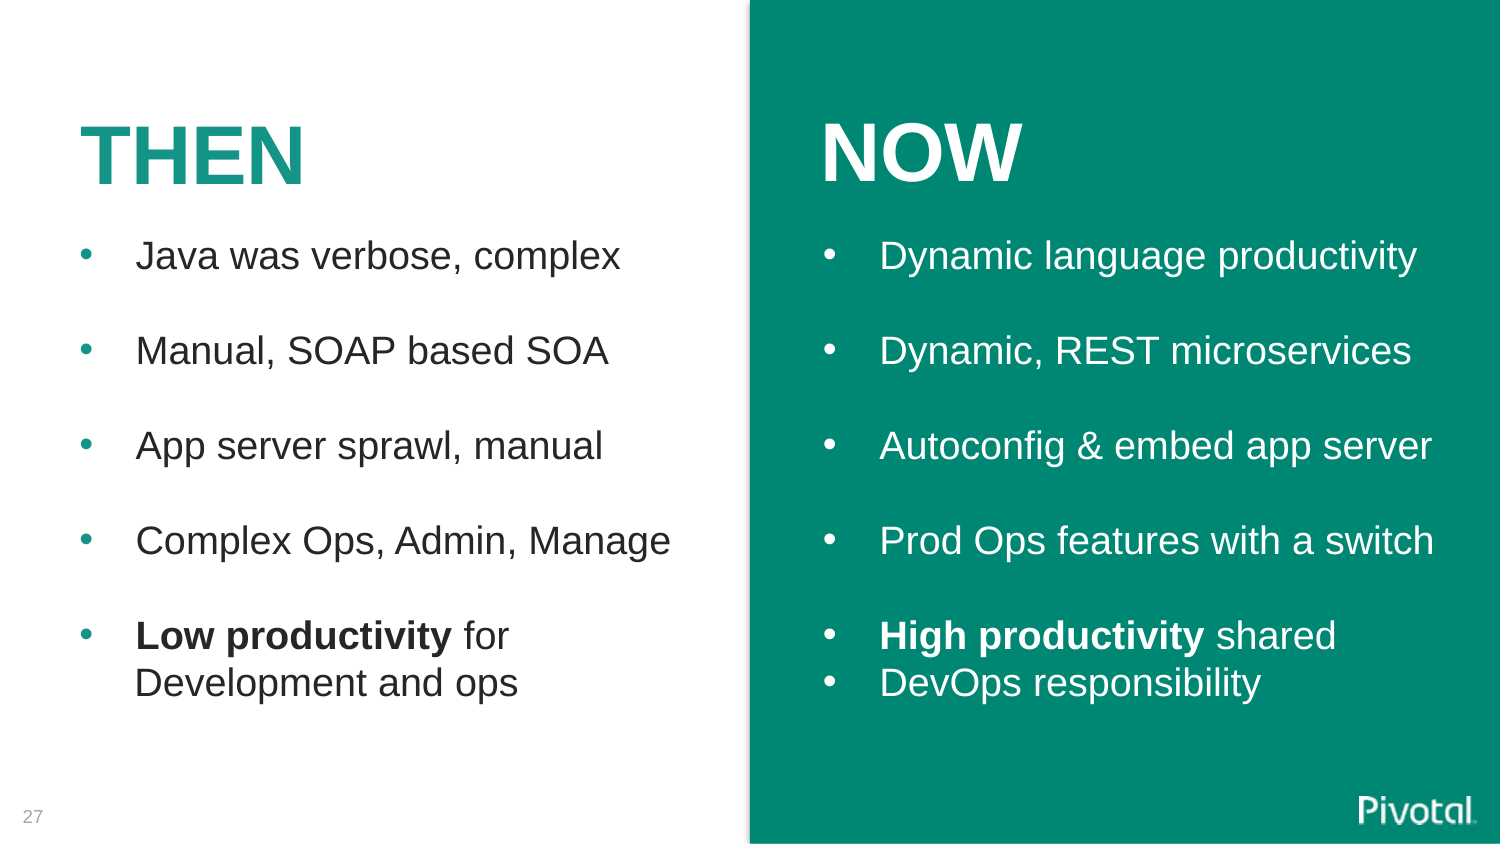

NOW
THEN
Java was verbose, complex

Manual, SOAP based SOA

App server sprawl, manual

Complex Ops, Admin, Manage

Low productivity for
     Development and ops

Dynamic language productivity

Dynamic, REST microservices

Autoconfig & embed app server

Prod Ops features with a switch

High productivity shared
DevOps responsibility

27